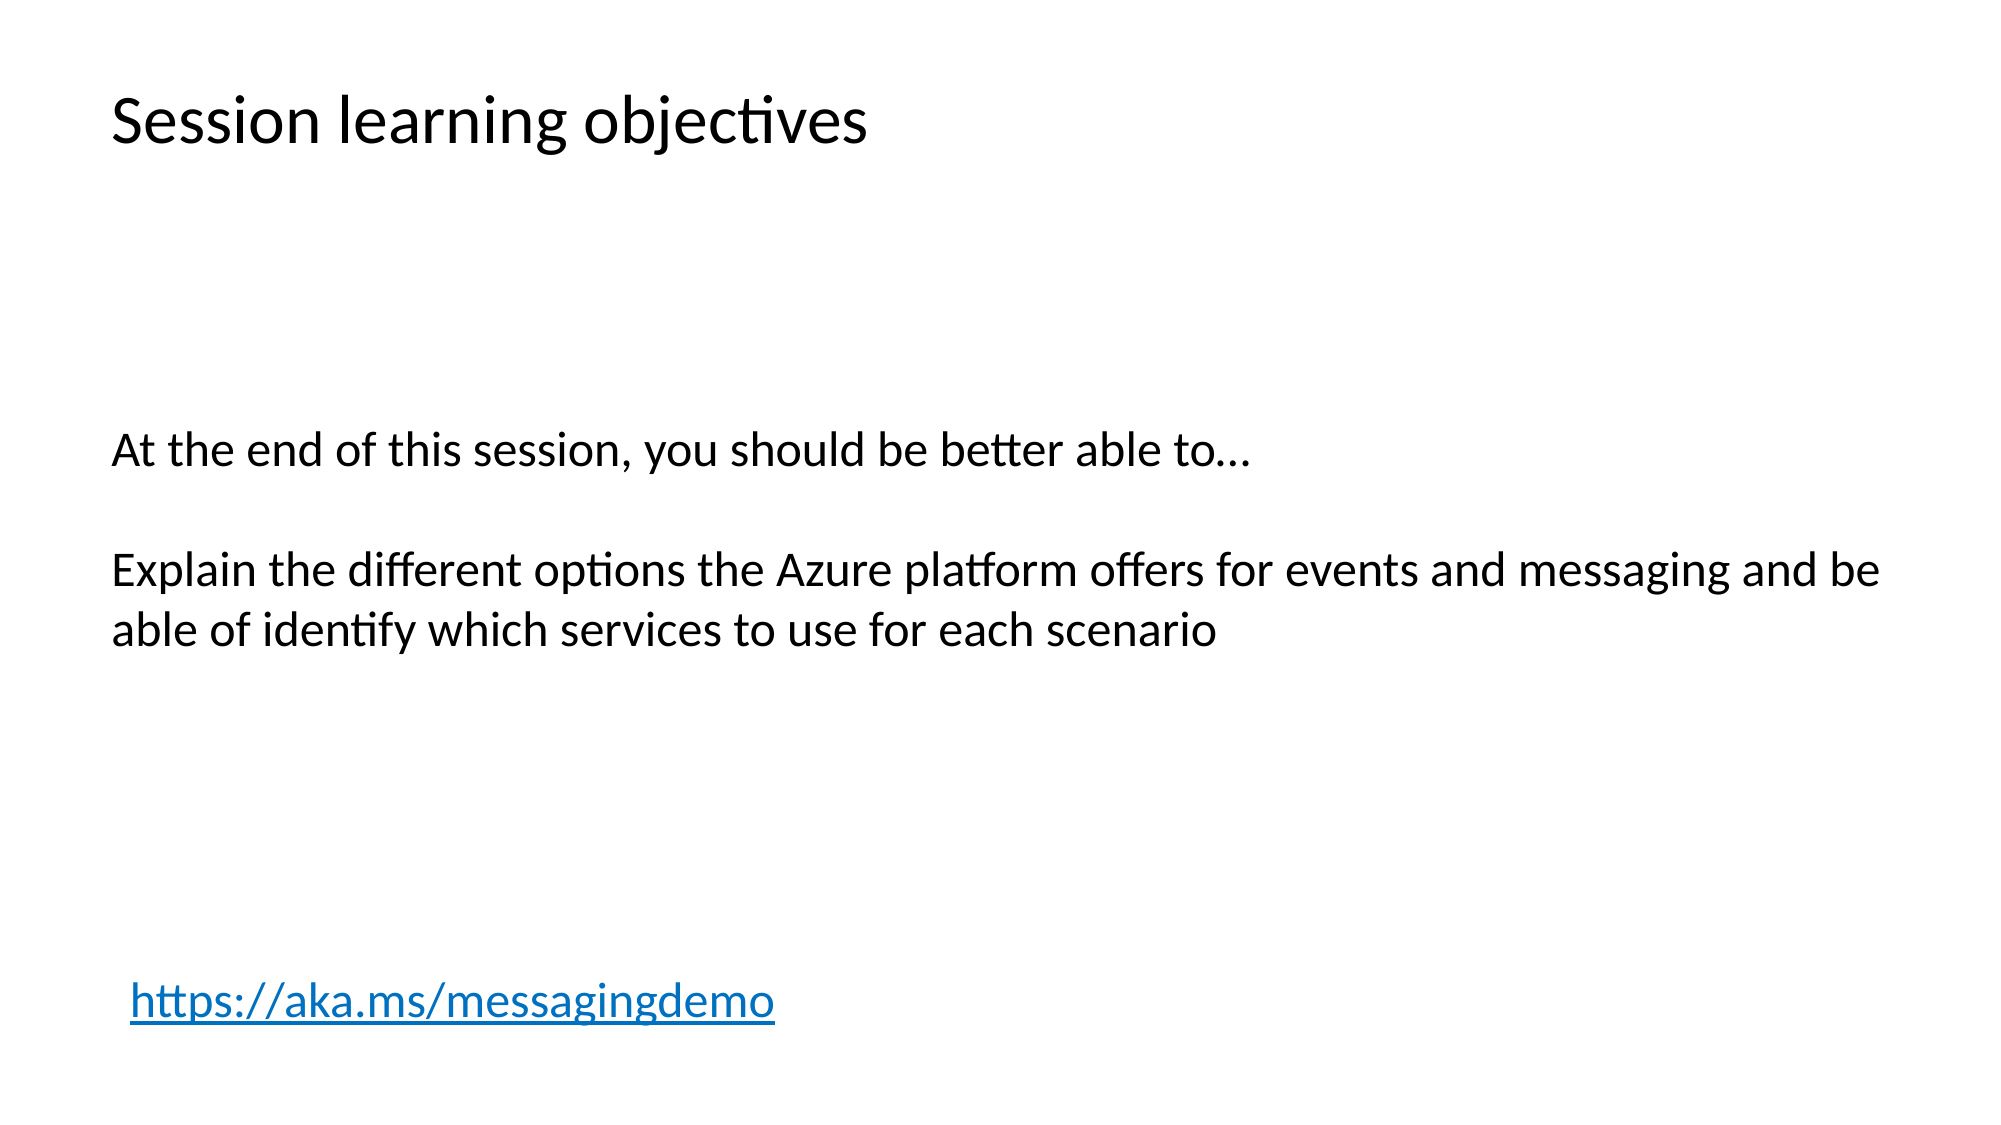

# Session learning objectives
At the end of this session, you should be better able to…

Explain the different options the Azure platform offers for events and messaging and be able of identify which services to use for each scenario
https://aka.ms/messagingdemo